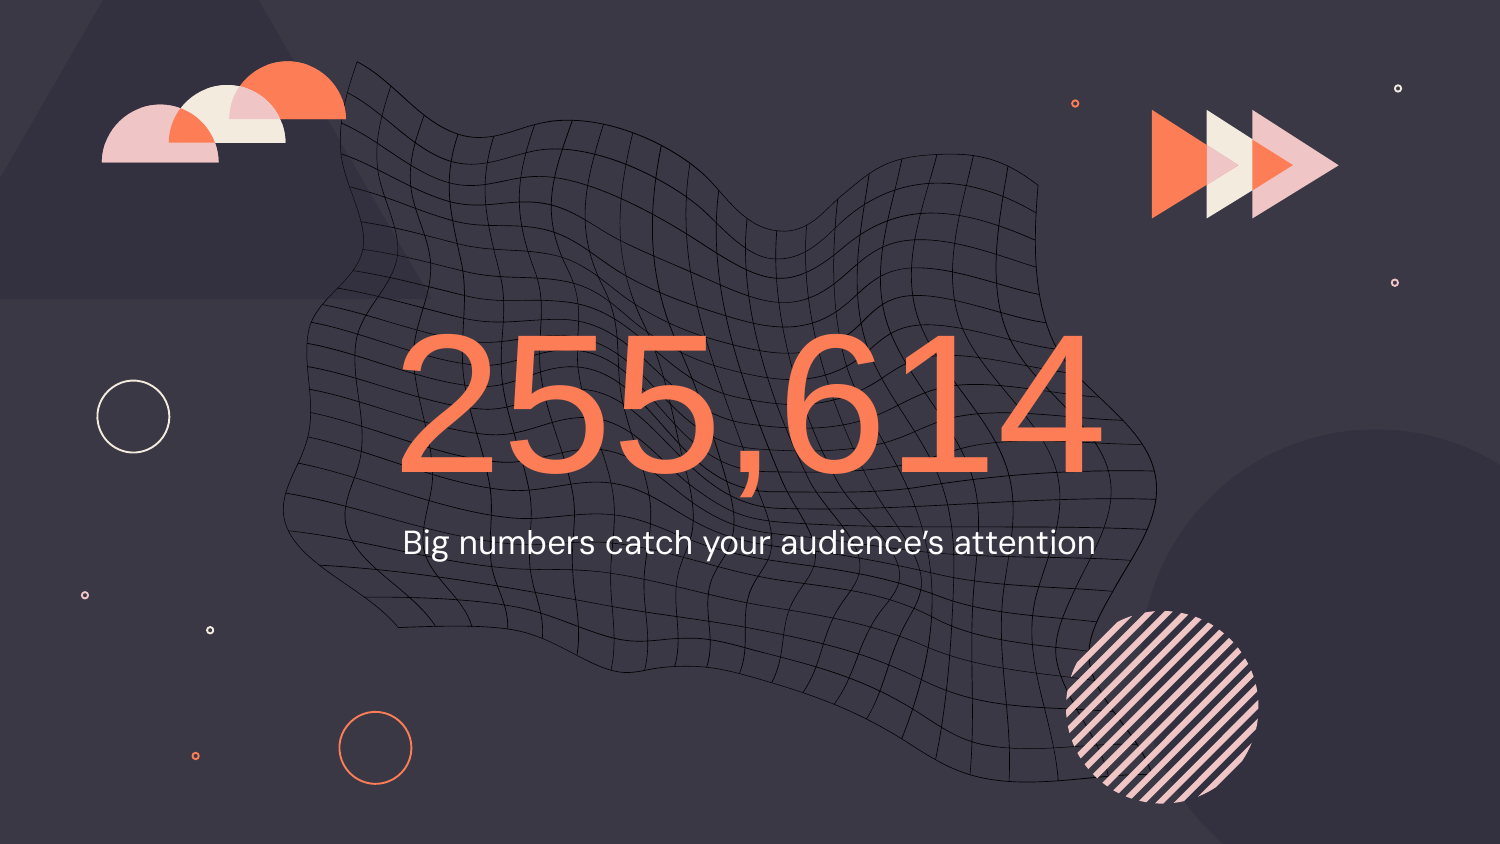

# 255,614
Big numbers catch your audience’s attention